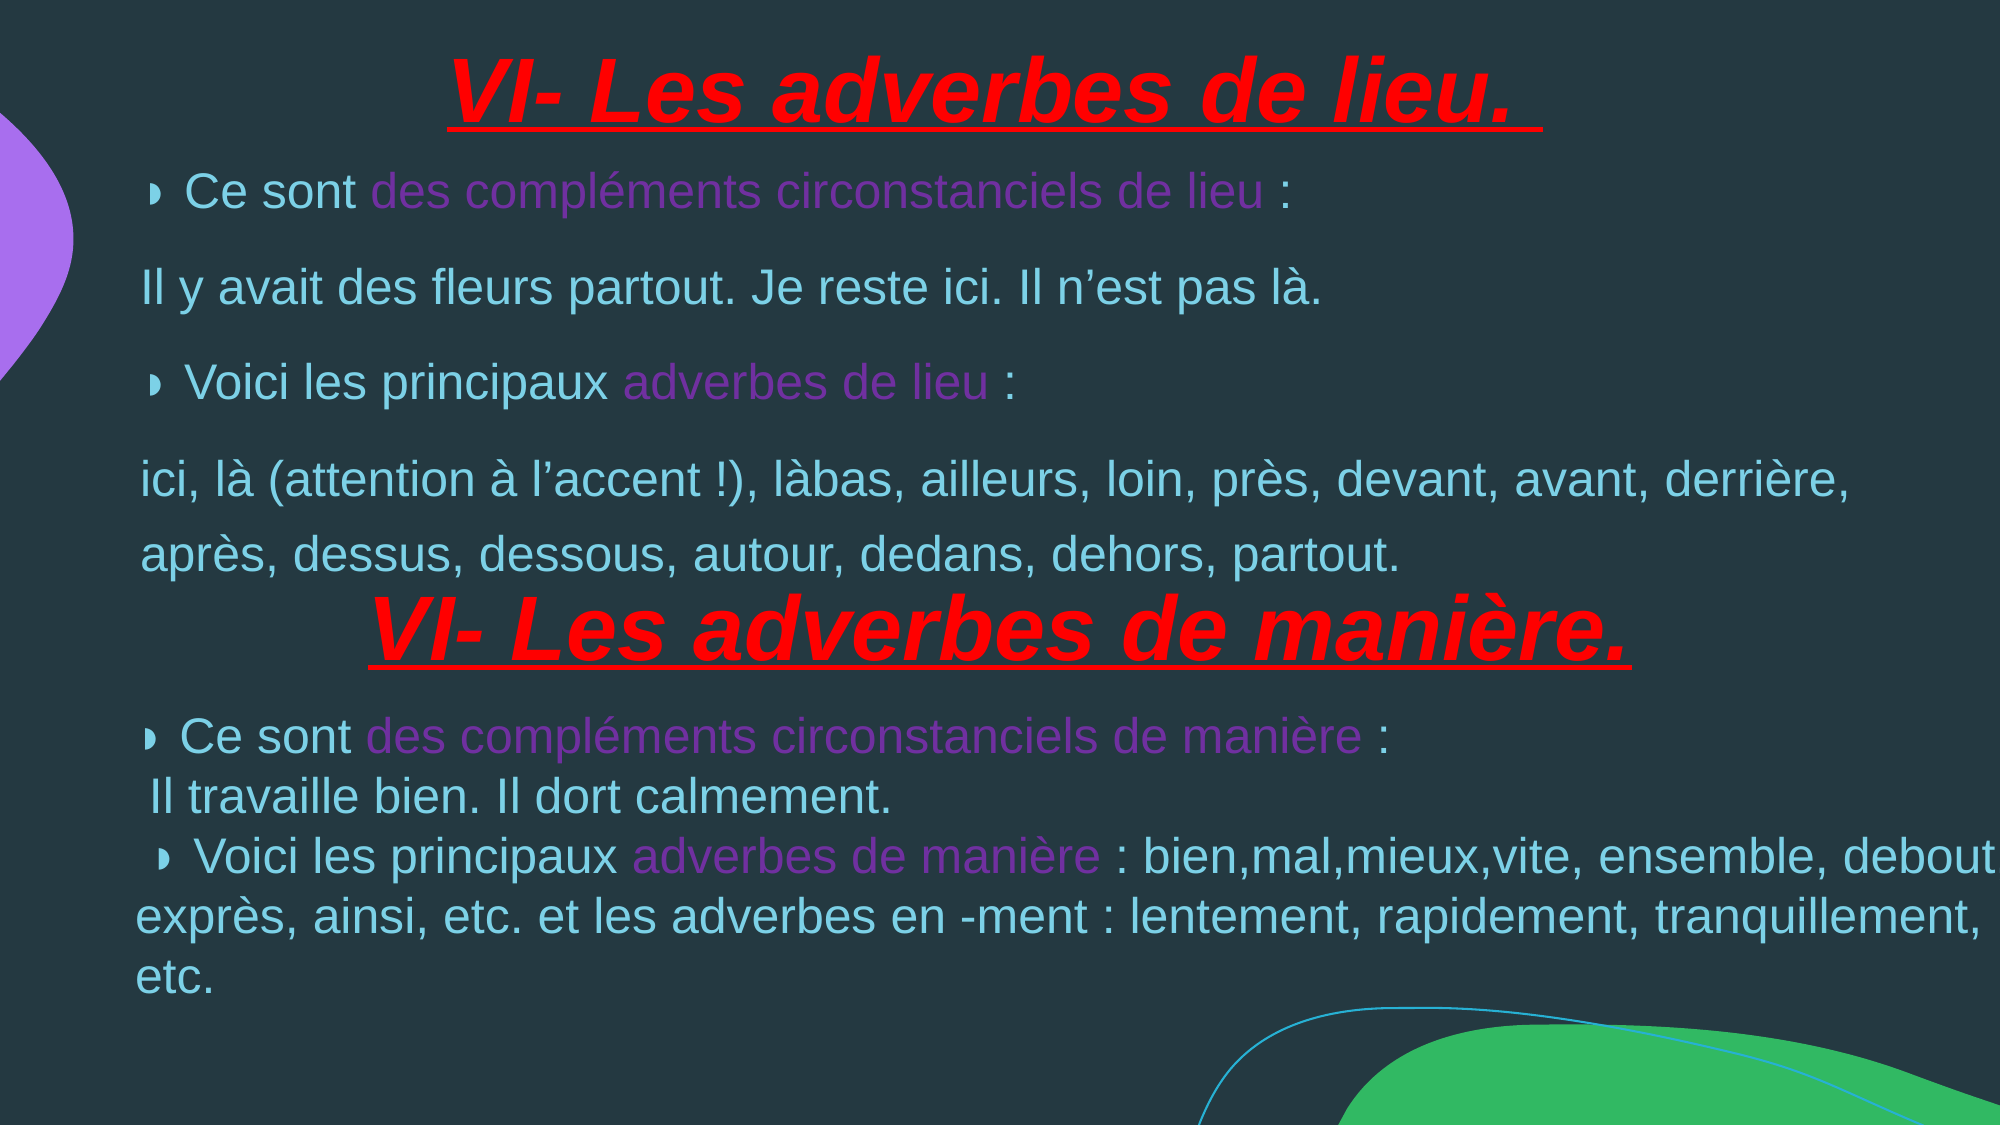

# VI- Les adverbes de lieu.
◗ Ce sont des compléments circonstanciels de lieu :
Il y avait des fleurs partout. Je reste ici. Il n’est pas là.
◗ Voici les principaux adverbes de lieu :
ici, là (attention à l’accent !), làbas, ailleurs, loin, près, devant, avant, derrière, après, dessus, dessous, autour, dedans, dehors, partout.

VI- Les adverbes de manière.
◗ Ce sont des compléments circonstanciels de manière :
 Il travaille bien. Il dort calmement.
 ◗ Voici les principaux adverbes de manière : bien,mal,mieux,vite, ensemble, debout, exprès, ainsi, etc. et les adverbes en -ment : lentement, rapidement, tranquillement, etc.